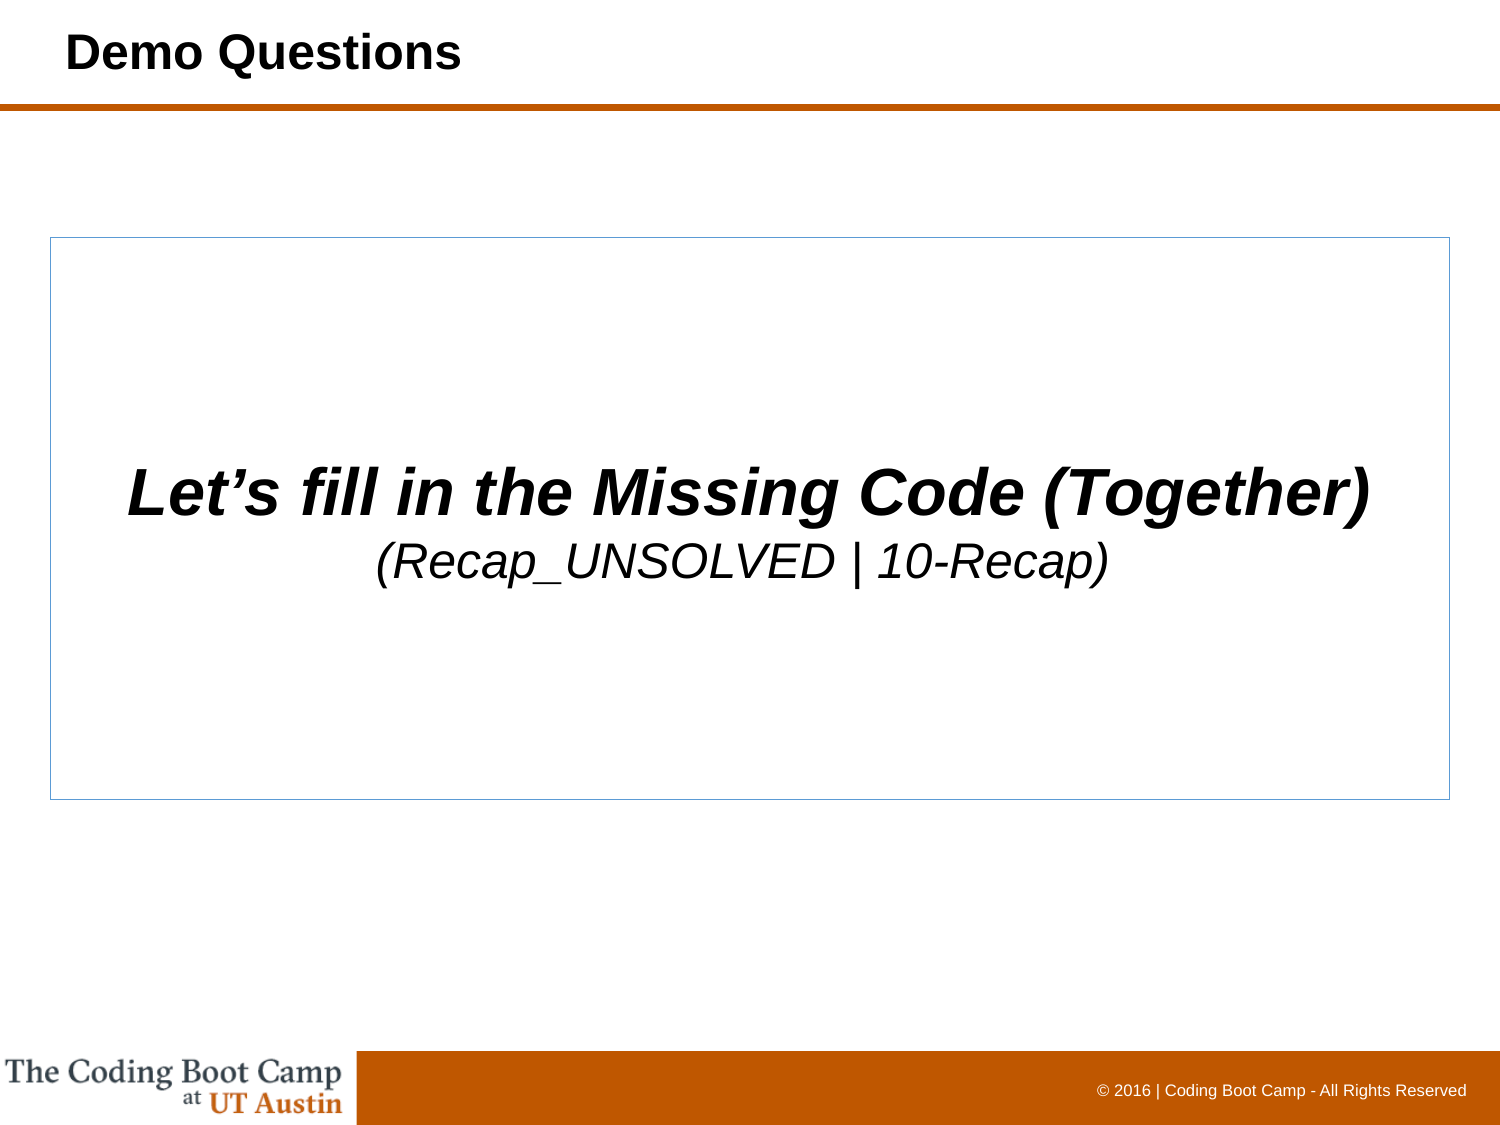

# Demo Questions
Let’s fill in the Missing Code (Together)
(Recap_UNSOLVED | 10-Recap)